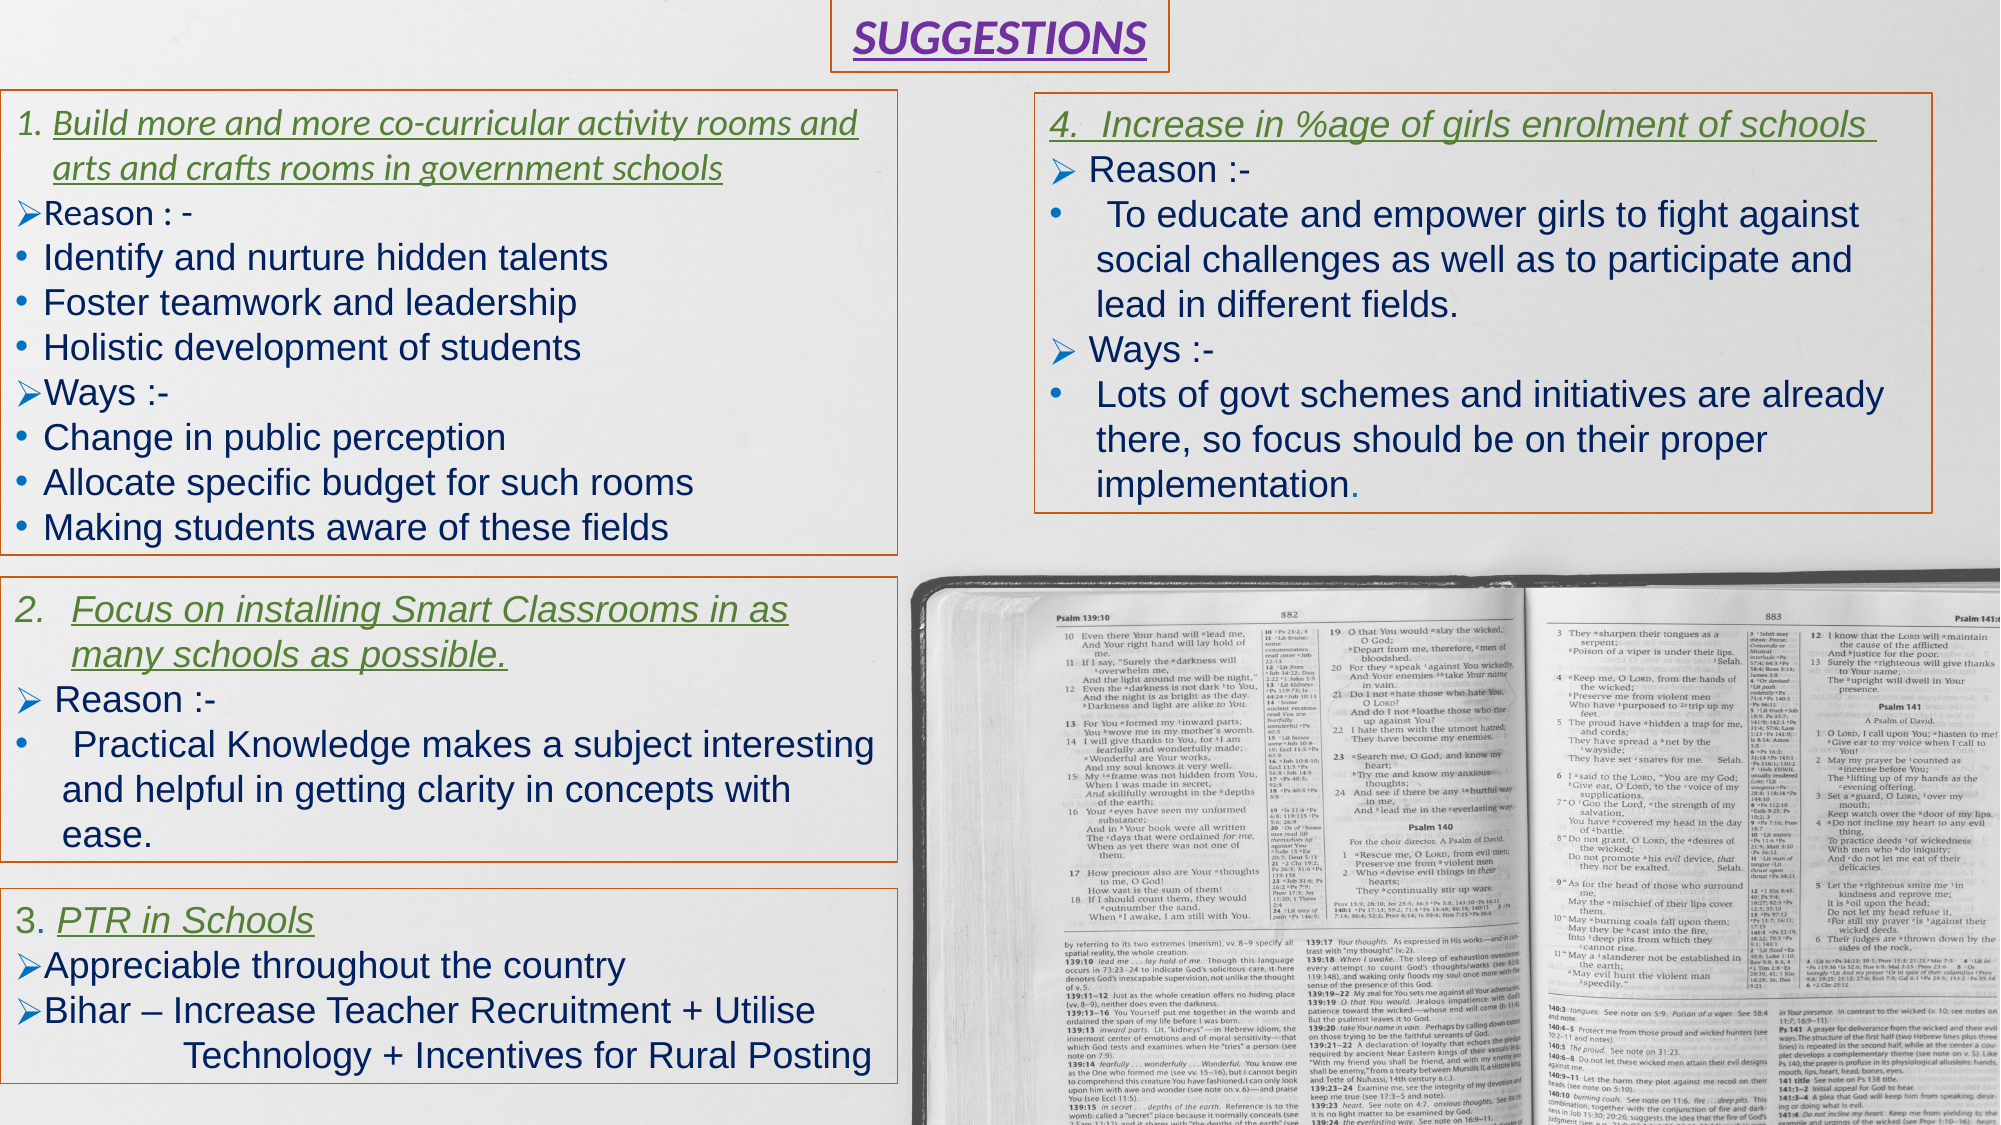

SUGGESTIONS
Build more and more co-curricular activity rooms and arts and crafts rooms in government schools
Reason : -
Identify and nurture hidden talents
Foster teamwork and leadership
Holistic development of students
Ways :-
Change in public perception
Allocate specific budget for such rooms
Making students aware of these fields
4.  Increase in %age of girls enrolment of schools
 Reason :-
 To educate and empower girls to fight against social challenges as well as to participate and lead in different fields.
 Ways :-
Lots of govt schemes and initiatives are already there, so focus should be on their proper implementation.
Focus on installing Smart Classrooms in as many schools as possible.
 Reason :-
 Practical Knowledge makes a subject interesting and helpful in getting clarity in concepts with ease.
3. PTR in Schools
Appreciable throughout the country
Bihar – Increase Teacher Recruitment + Utilise
                Technology + Incentives for Rural Posting